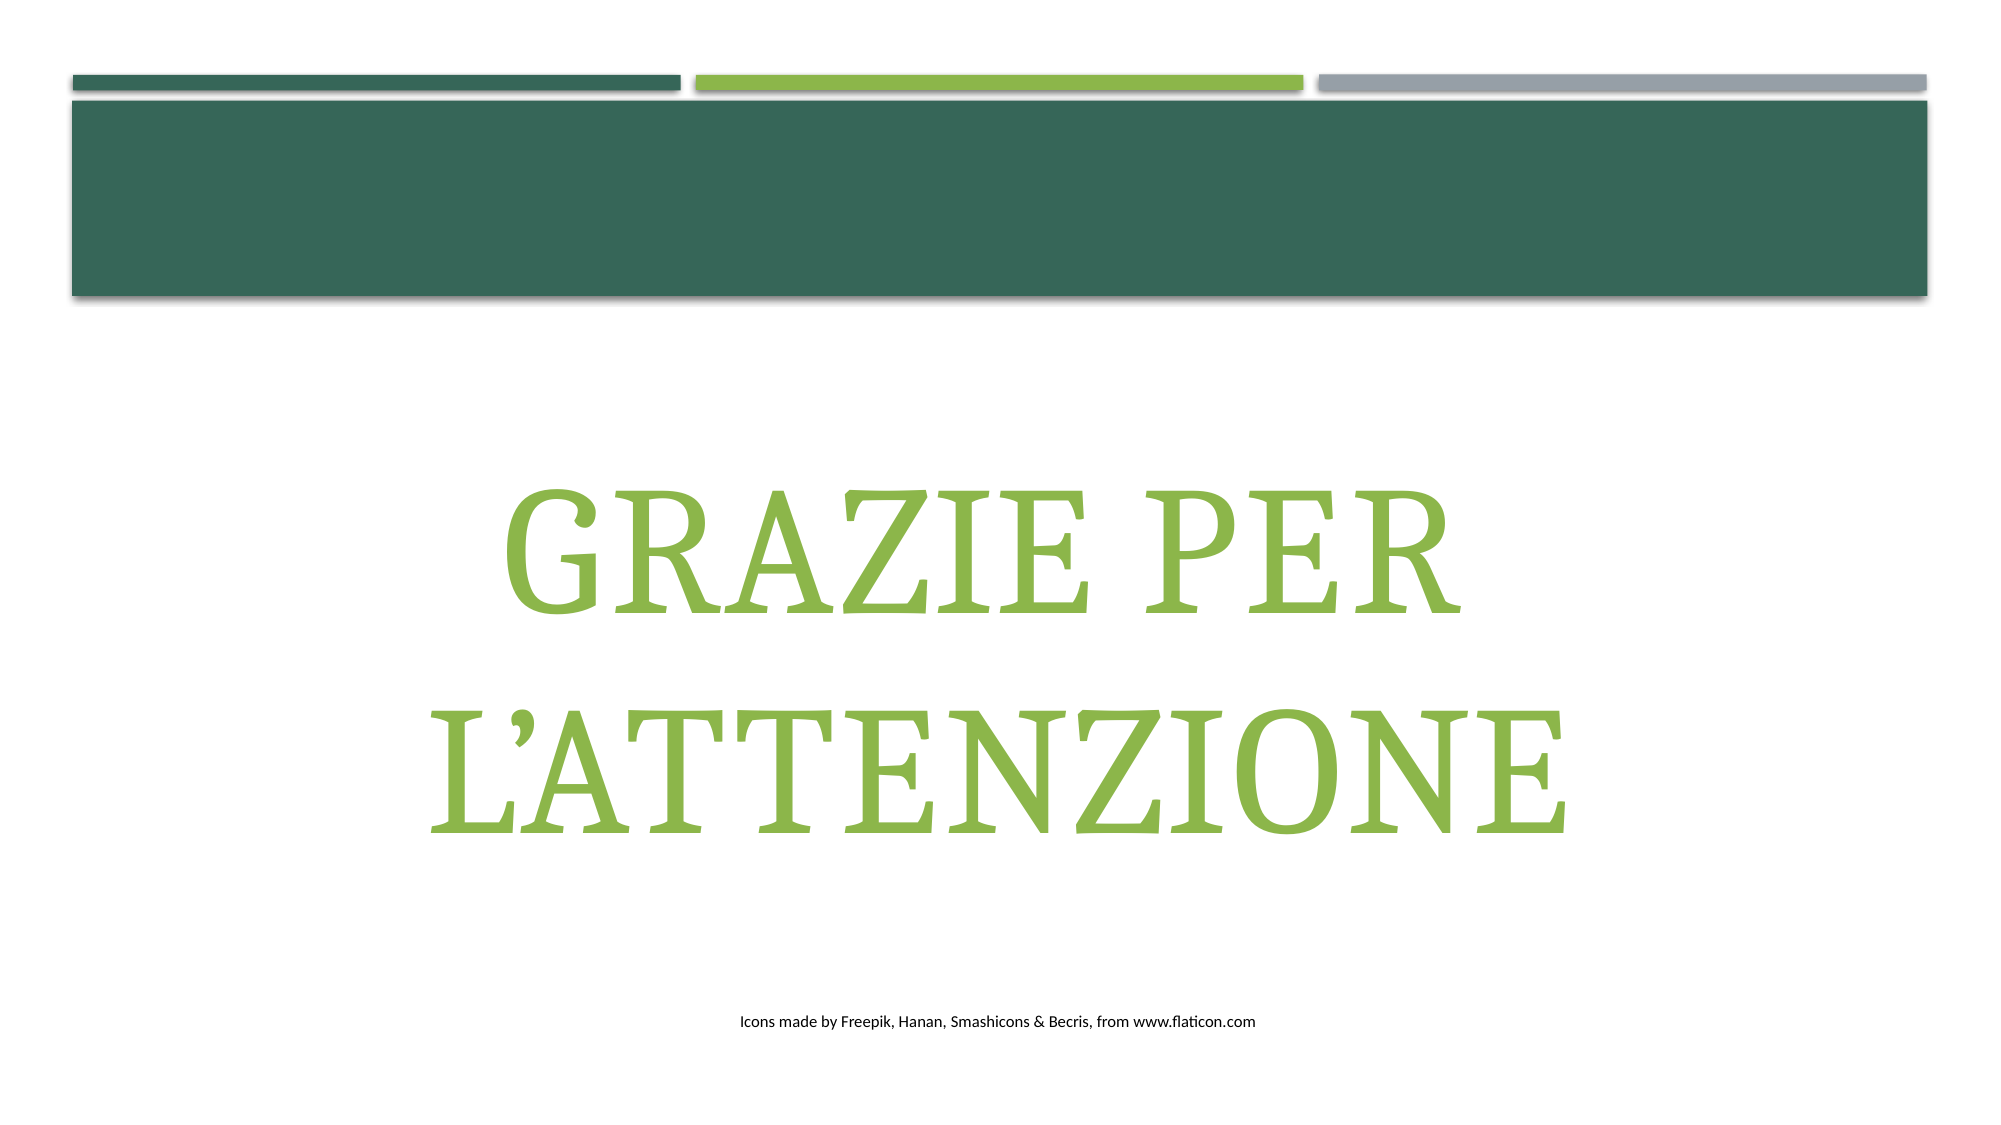

GRAZIE PER
L’ATTENZIONE
Icons made by Freepik, Hanan, Smashicons & Becris, from www.flaticon.com